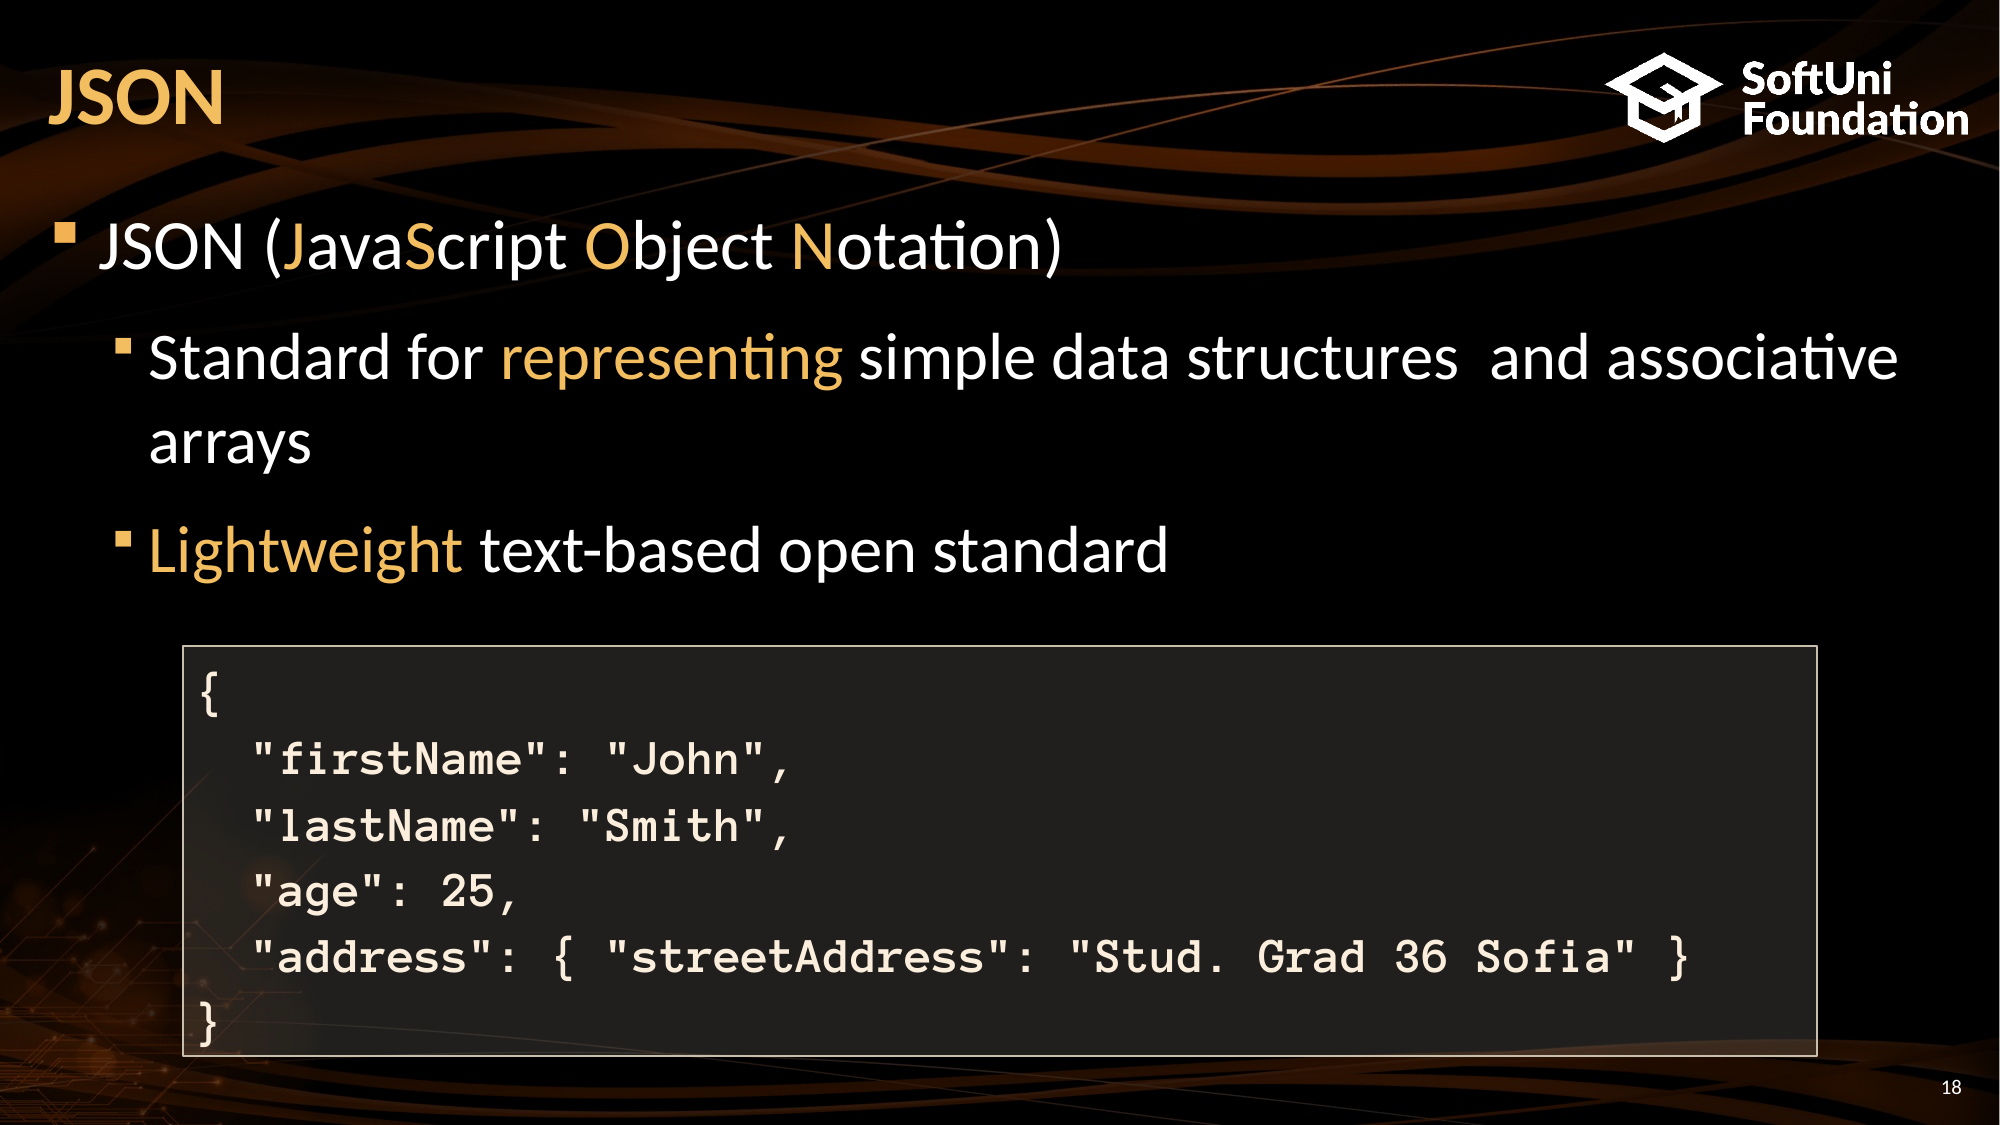

# JSON
JSON (JavaScript Object Notation)
Standard for representing simple data structures  and associative arrays
Lightweight text-based open standard
{
  "firstName": "John",
  "lastName": "Smith",
  "age": 25,
  "address": { "streetAddress": "Stud. Grad 36 Sofia" }
}
18